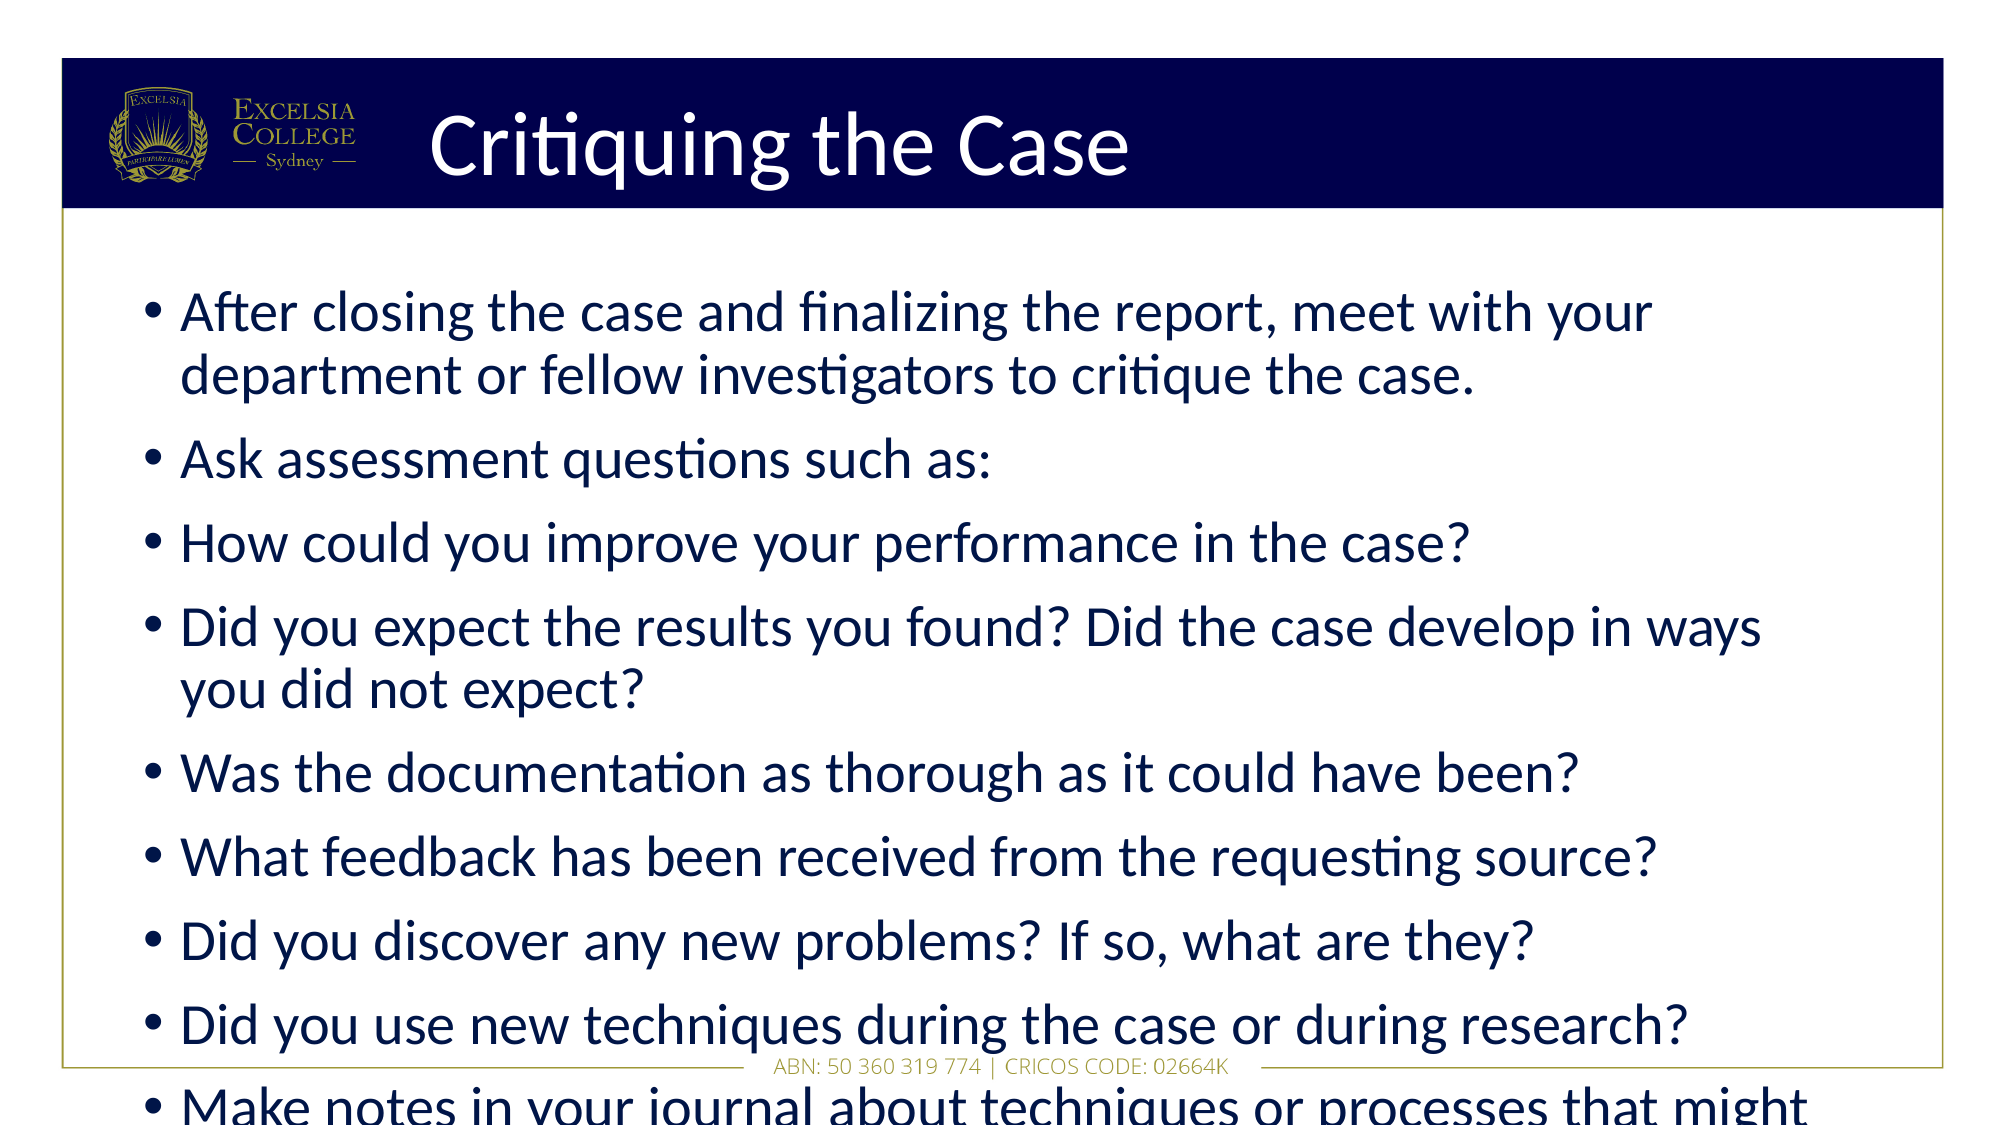

# Critiquing the Case
After closing the case and finalizing the report, meet with your department or fellow investigators to critique the case.
Ask assessment questions such as:
How could you improve your performance in the case?
Did you expect the results you found? Did the case develop in ways you did not expect?
Was the documentation as thorough as it could have been?
What feedback has been received from the requesting source?
Did you discover any new problems? If so, what are they?
Did you use new techniques during the case or during research?
Make notes in your journal about techniques or processes that might need to be changed or addressed in future investigations.
Store your journal in a secure place.